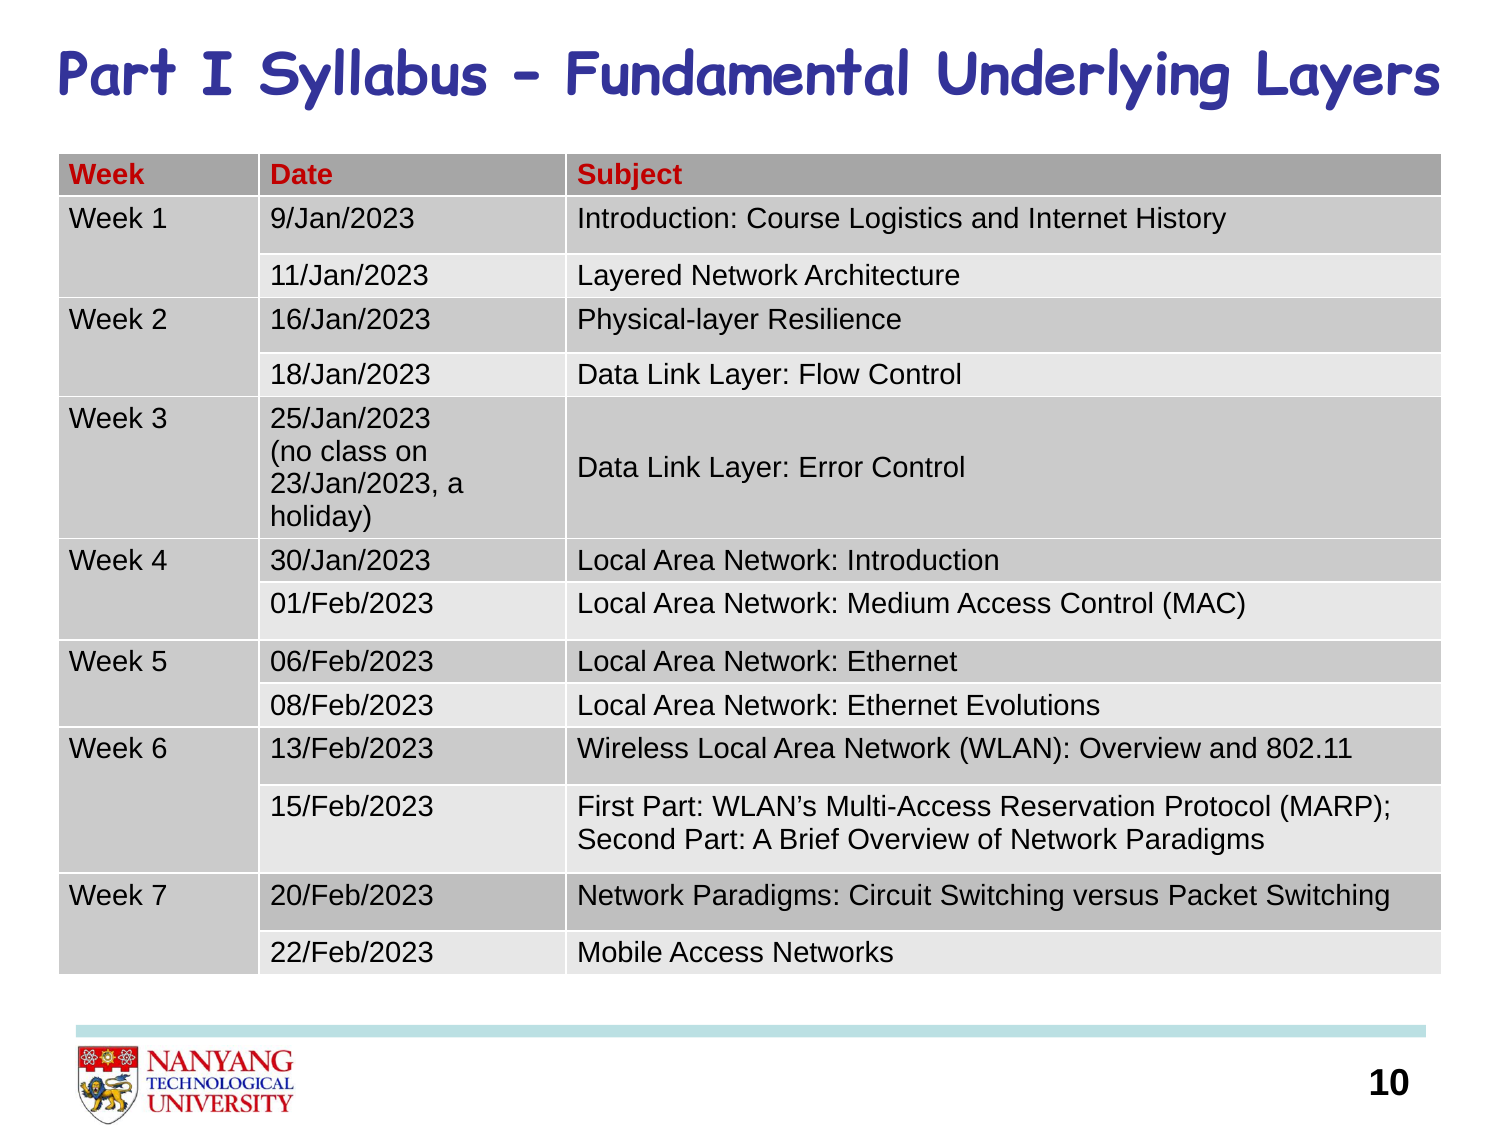

# Part I Syllabus – Fundamental Underlying Layers
| Week​ | Date​ | Subject​ |
| --- | --- | --- |
| Week 1 | 9/Jan/2023​ | Introduction: Course Logistics and Internet History​ |
|  | 11/Jan/2023​ | Layered Network Architecture​ |
| Week 2 | 16/Jan/2023​ | Physical-layer Resilience |
|  | 18/Jan/2023​ | Data Link Layer: Flow Control​ |
| Week 3 | 25/Jan/2023​ (no class on 23/Jan/2023, a holiday​) | Data Link Layer: Error Control​ |
| Week 4 | 30/Jan/2023​ | Local Area Network: Introduction​ |
|  | 01/Feb/2023​ | Local Area Network: Medium Access Control (MAC)​ |
| Week 5 | 06/Feb/2023​ | Local Area Network: Ethernet​ |
|  | 08/Feb/2023​ | Local Area Network: Ethernet Evolutions​ |
| Week 6 | 13/Feb/2023​ | Wireless Local Area Network (WLAN): Overview and 802.11 |
|  | 15/Feb/2023​ | First Part: WLAN’s Multi-Access Reservation Protocol (MARP); Second Part: A Brief Overview of Network Paradigms​ |
| Week 7 | 20/Feb/2023 | Network Paradigms​: Circuit Switching versus Packet Switching |
|  | 22/Feb/2023 | Mobile Access Networks |
10